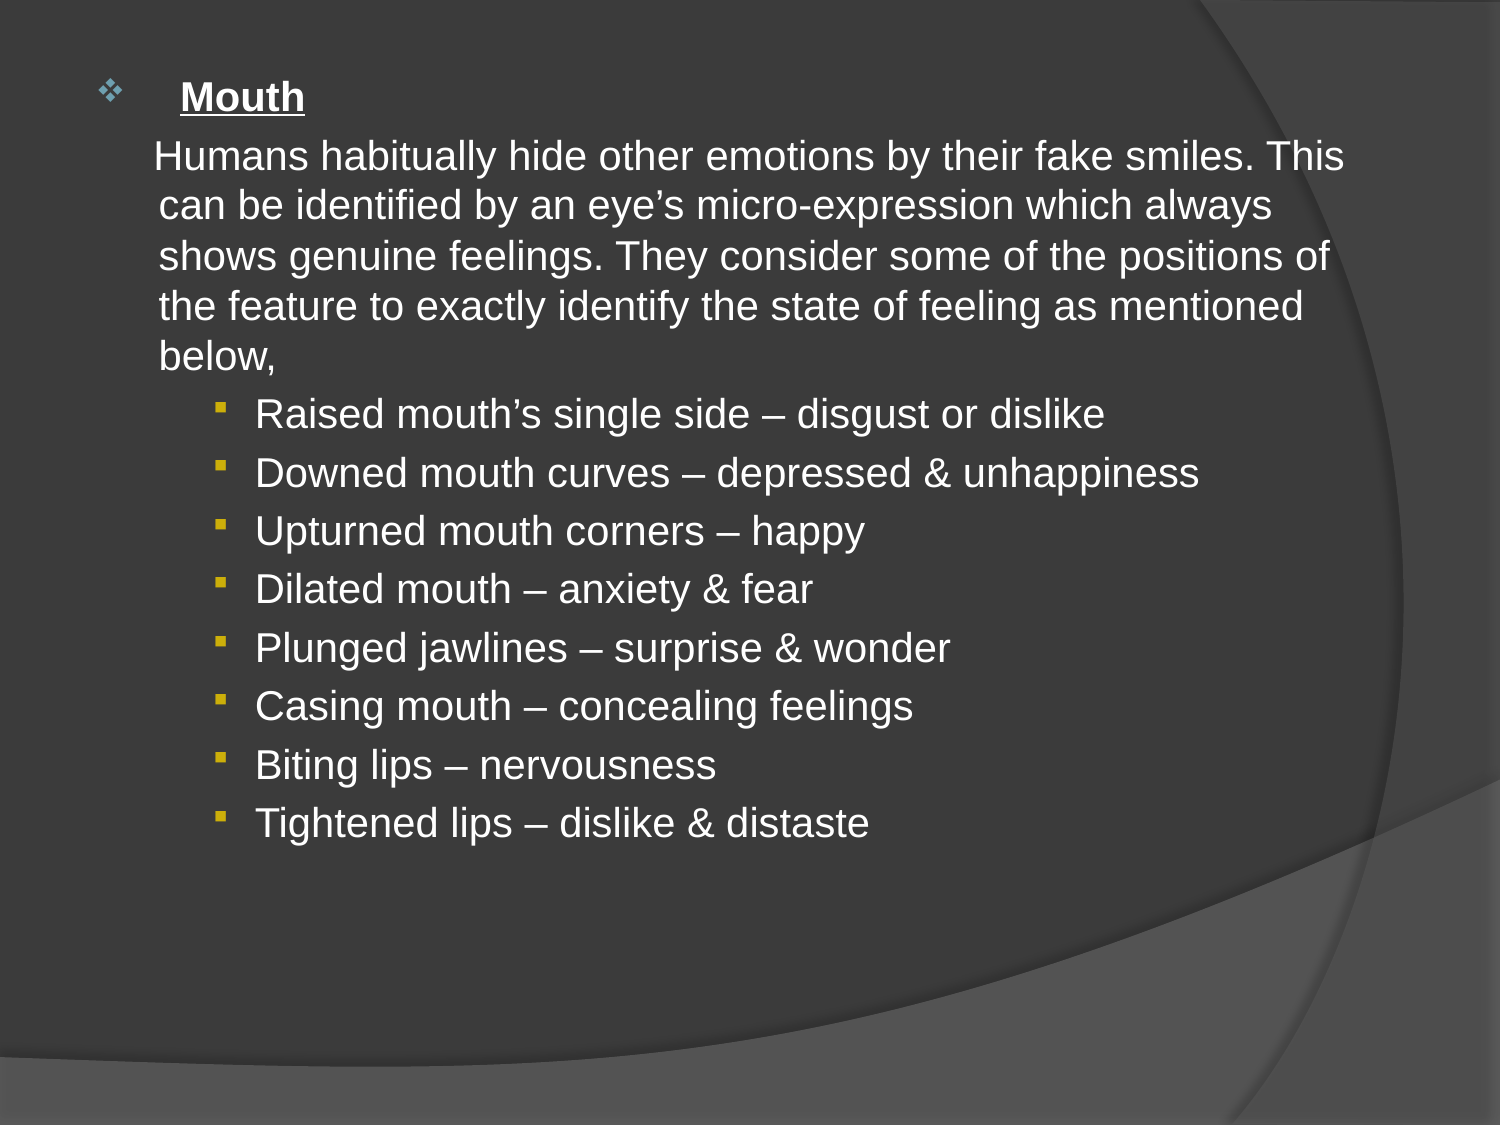

Mouth
     Humans habitually hide other emotions by their fake smiles. This can be identified by an eye’s micro-expression which always shows genuine feelings. They consider some of the positions of the feature to exactly identify the state of feeling as mentioned below,
Raised mouth’s single side – disgust or dislike
Downed mouth curves – depressed & unhappiness
Upturned mouth corners – happy
Dilated mouth – anxiety & fear
Plunged jawlines – surprise & wonder
Casing mouth – concealing feelings
Biting lips – nervousness
Tightened lips – dislike & distaste